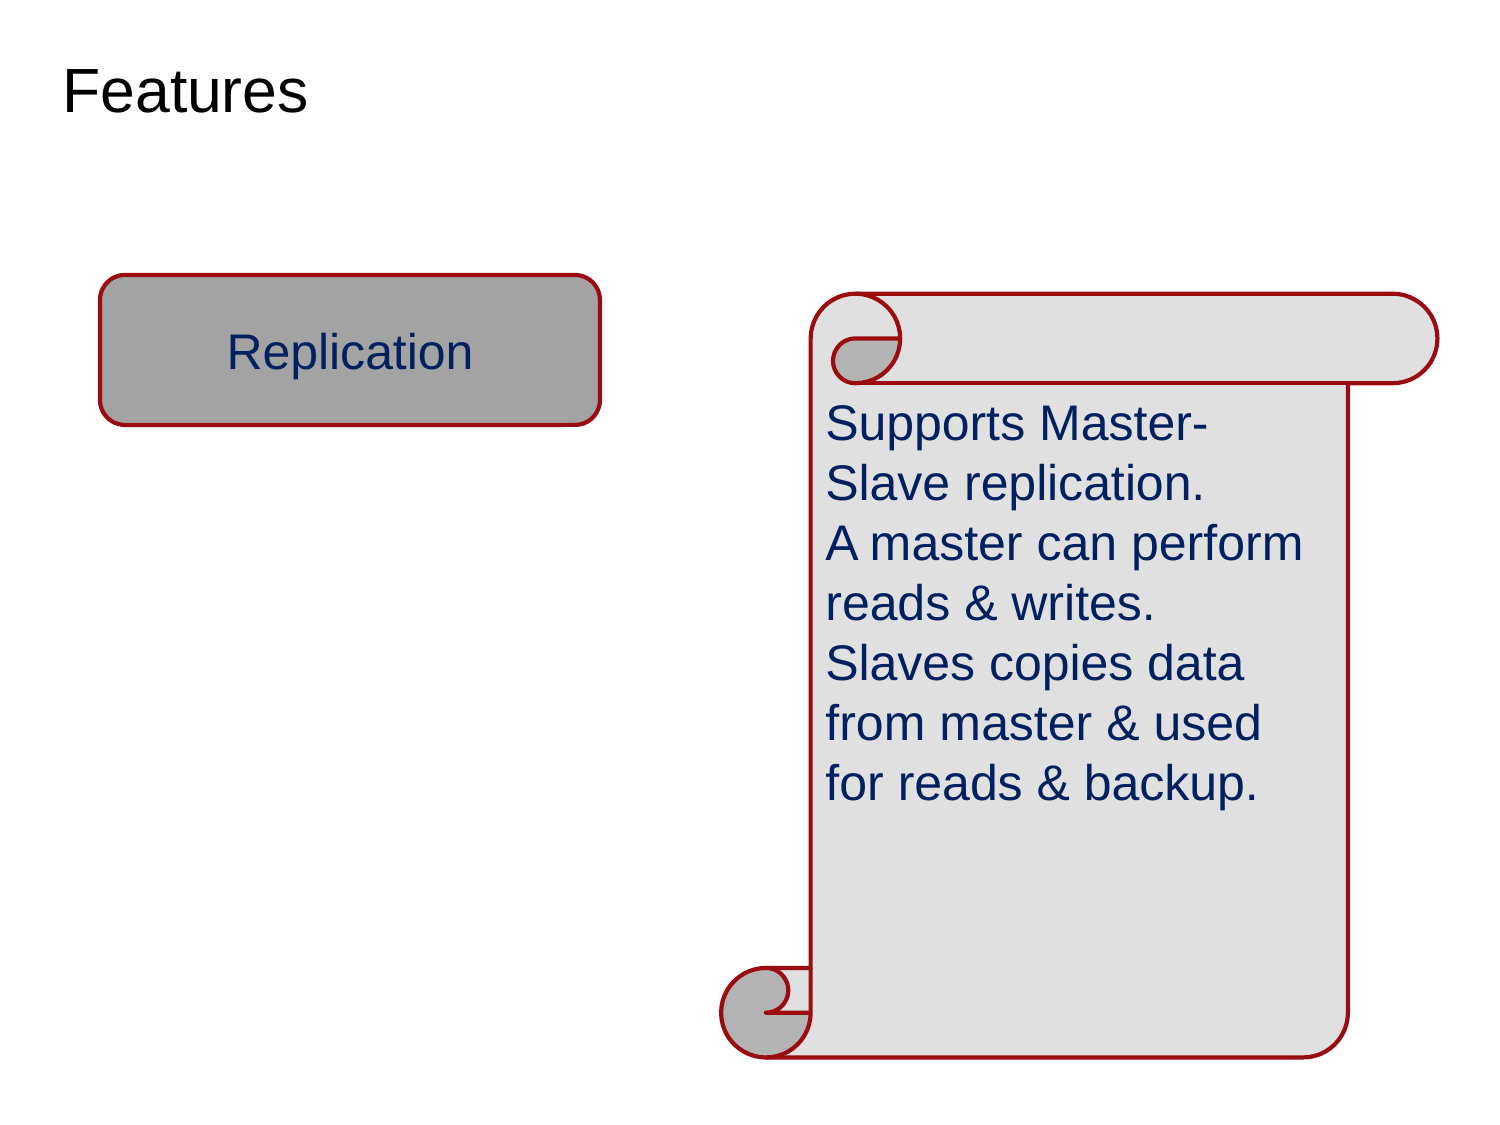

# Features
Replication
Supports Master-Slave replication.
A master can perform reads & writes.
Slaves copies data from master & used for reads & backup.